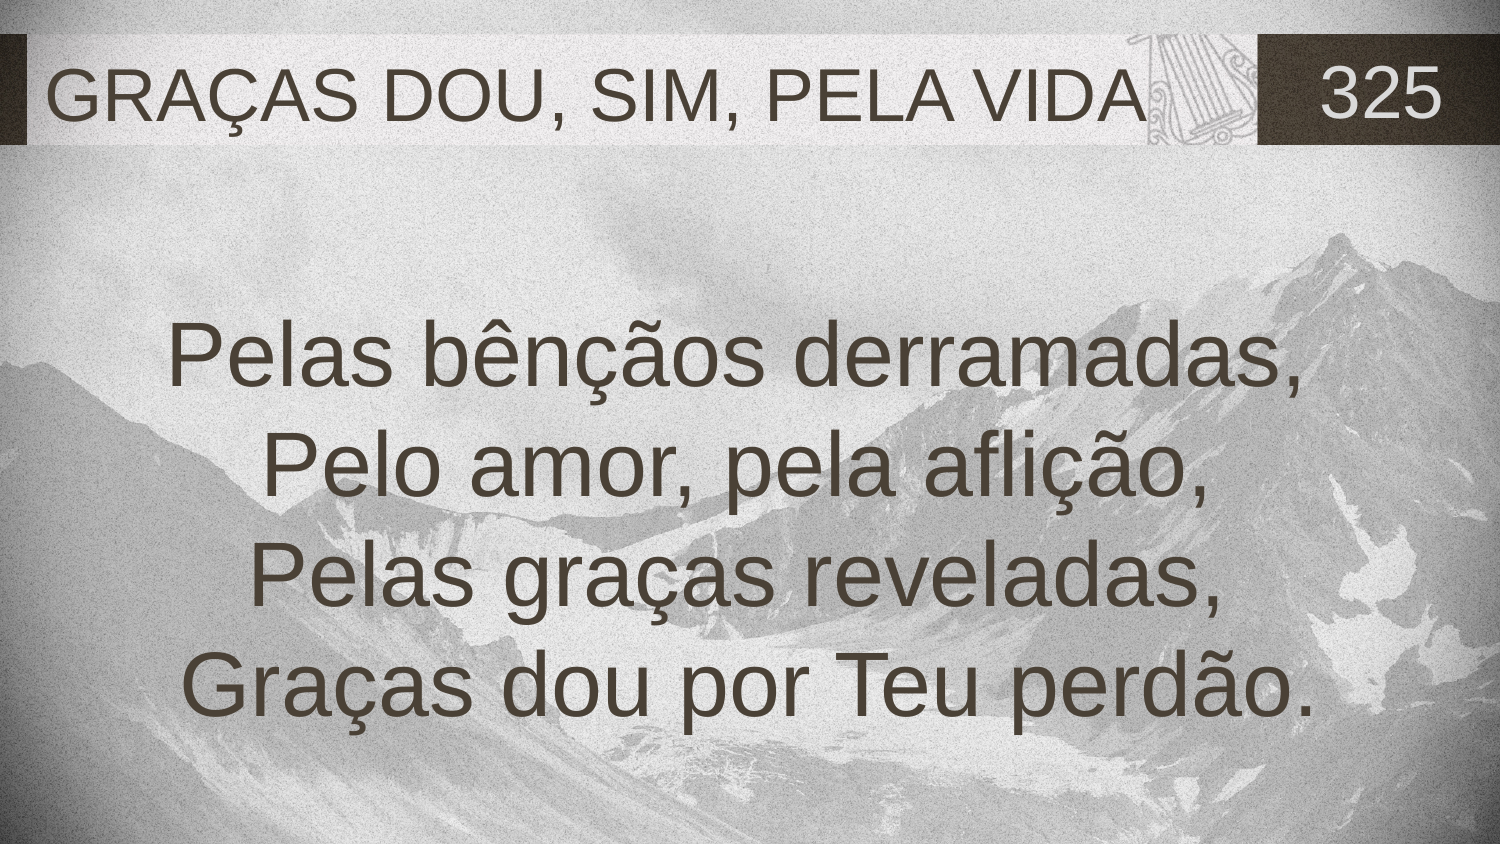

# GRAÇAS DOU, SIM, PELA VIDA
325
Pelas bênçãos derramadas,
Pelo amor, pela aflição,
Pelas graças reveladas,
Graças dou por Teu perdão.